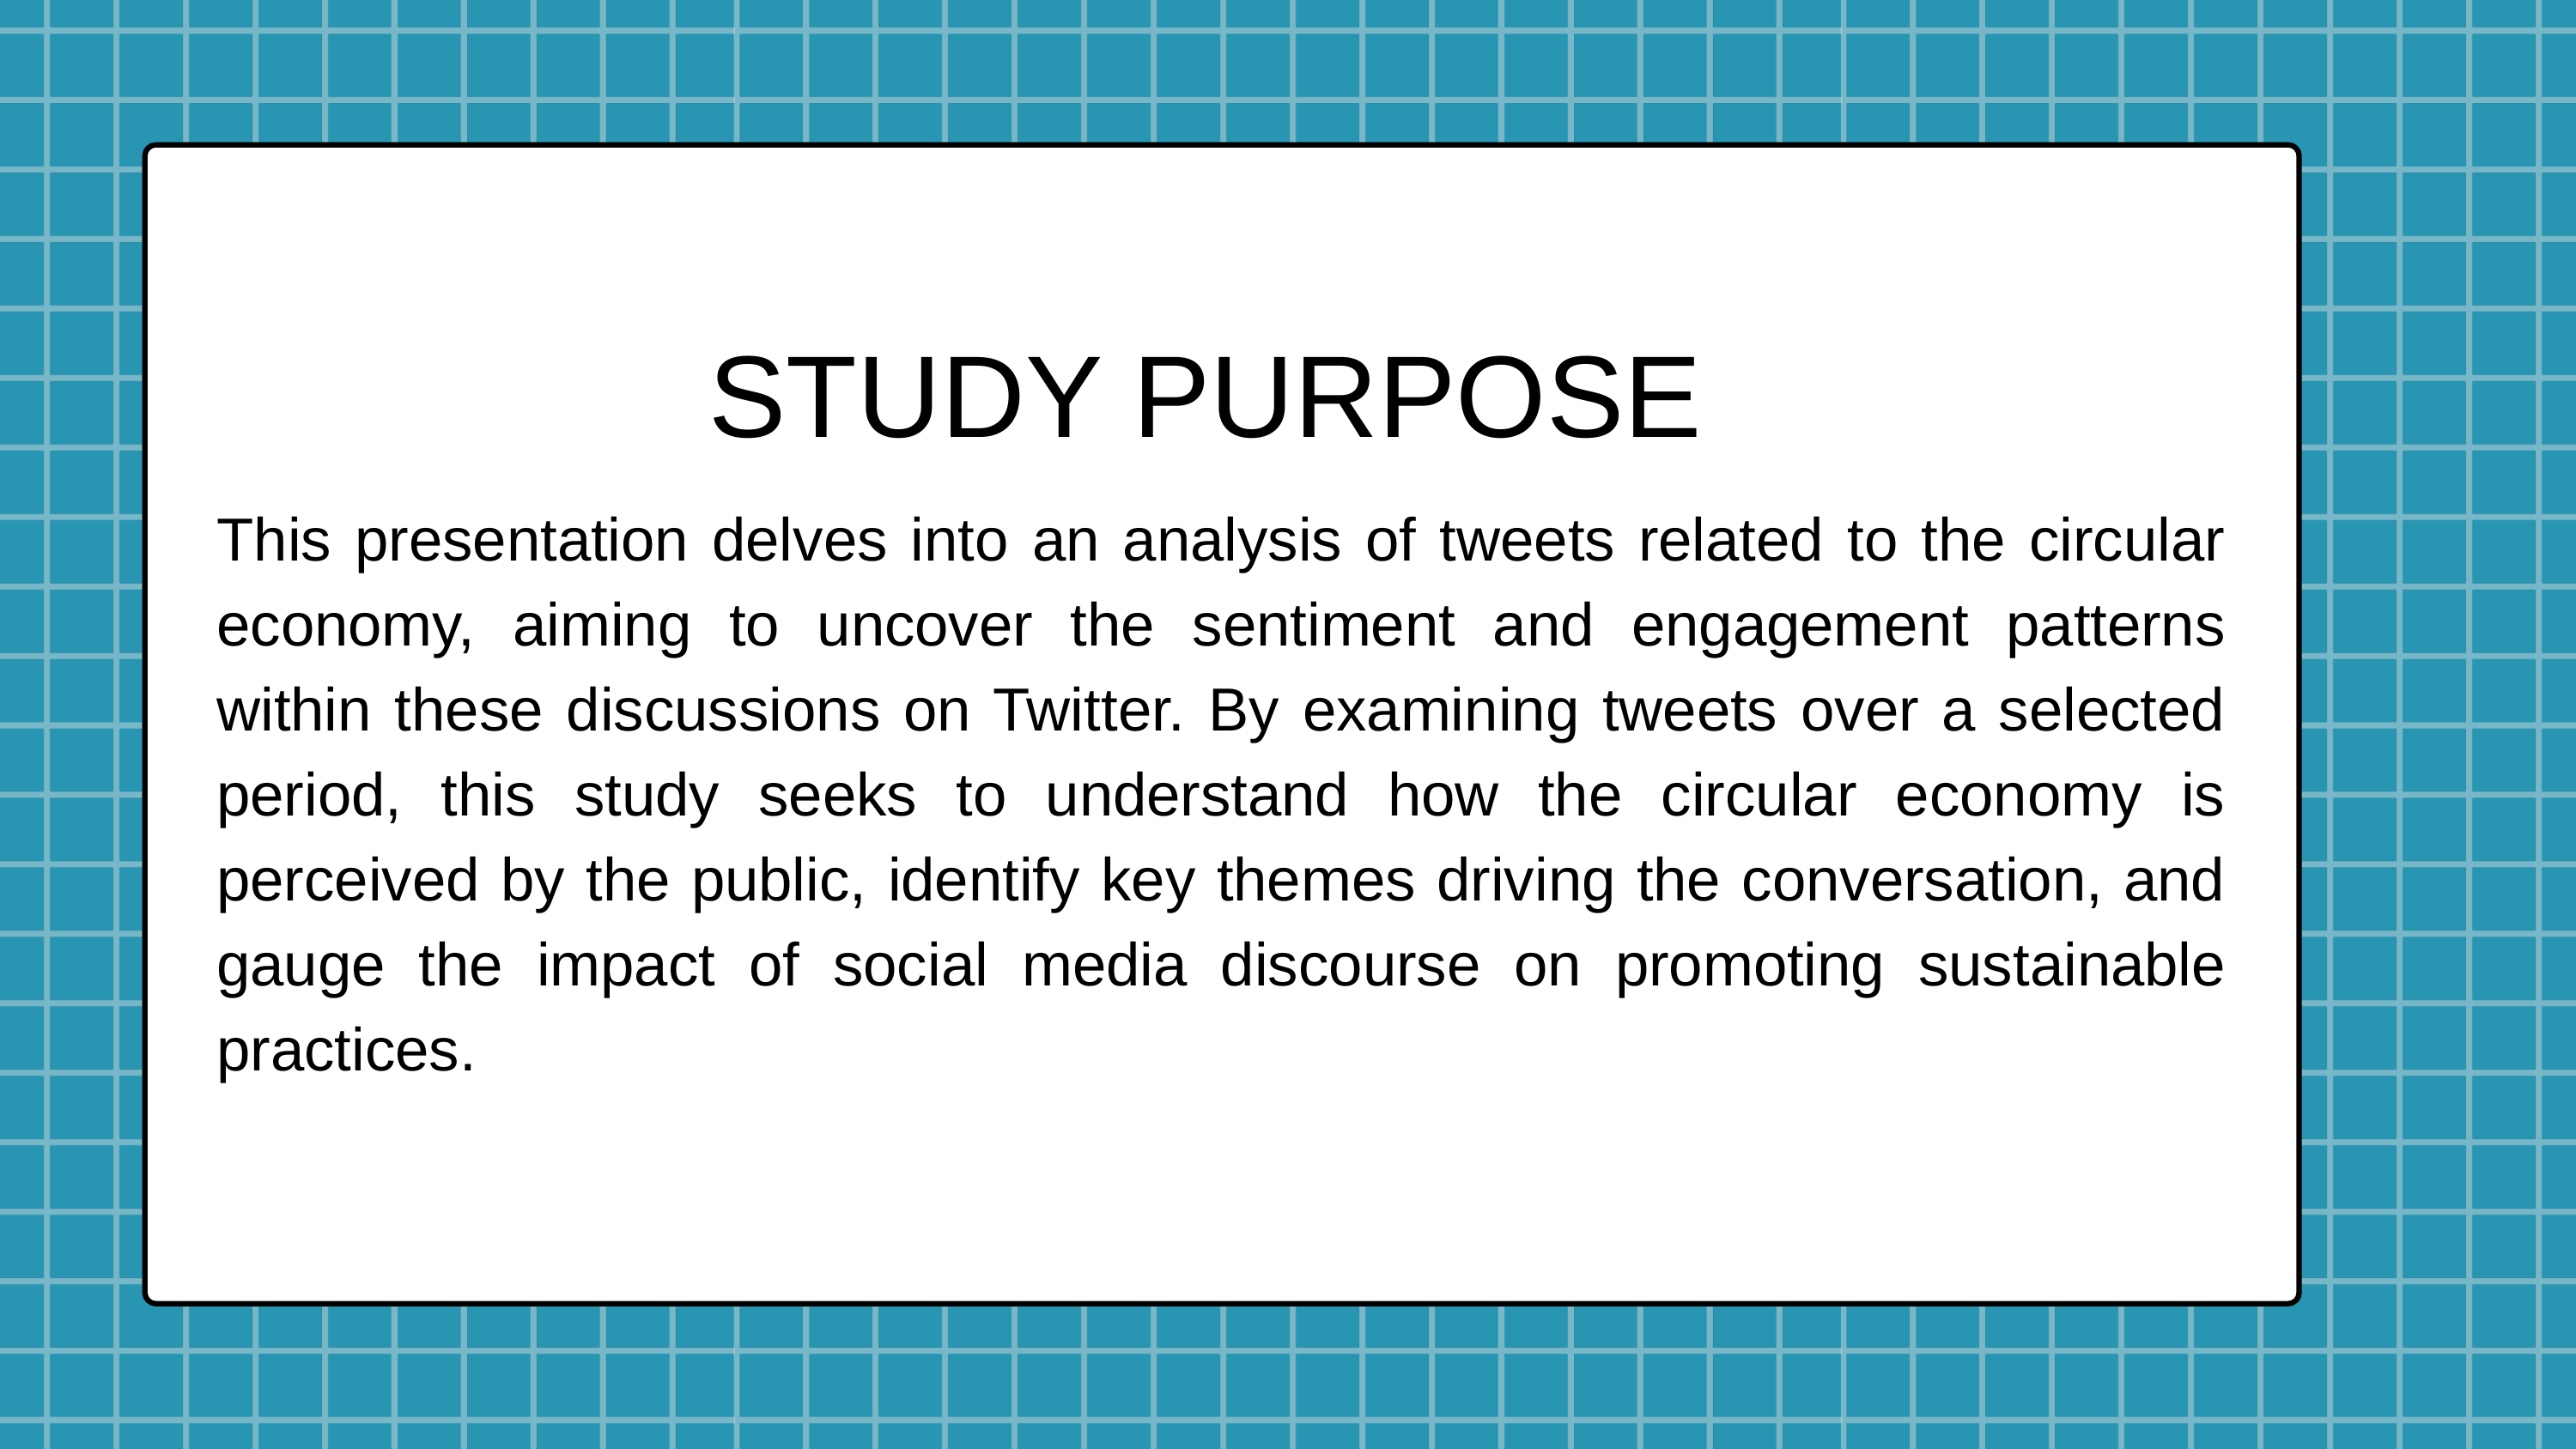

STUDY PURPOSE
This presentation delves into an analysis of tweets related to the circular economy, aiming to uncover the sentiment and engagement patterns within these discussions on Twitter. By examining tweets over a selected period, this study seeks to understand how the circular economy is perceived by the public, identify key themes driving the conversation, and gauge the impact of social media discourse on promoting sustainable practices.